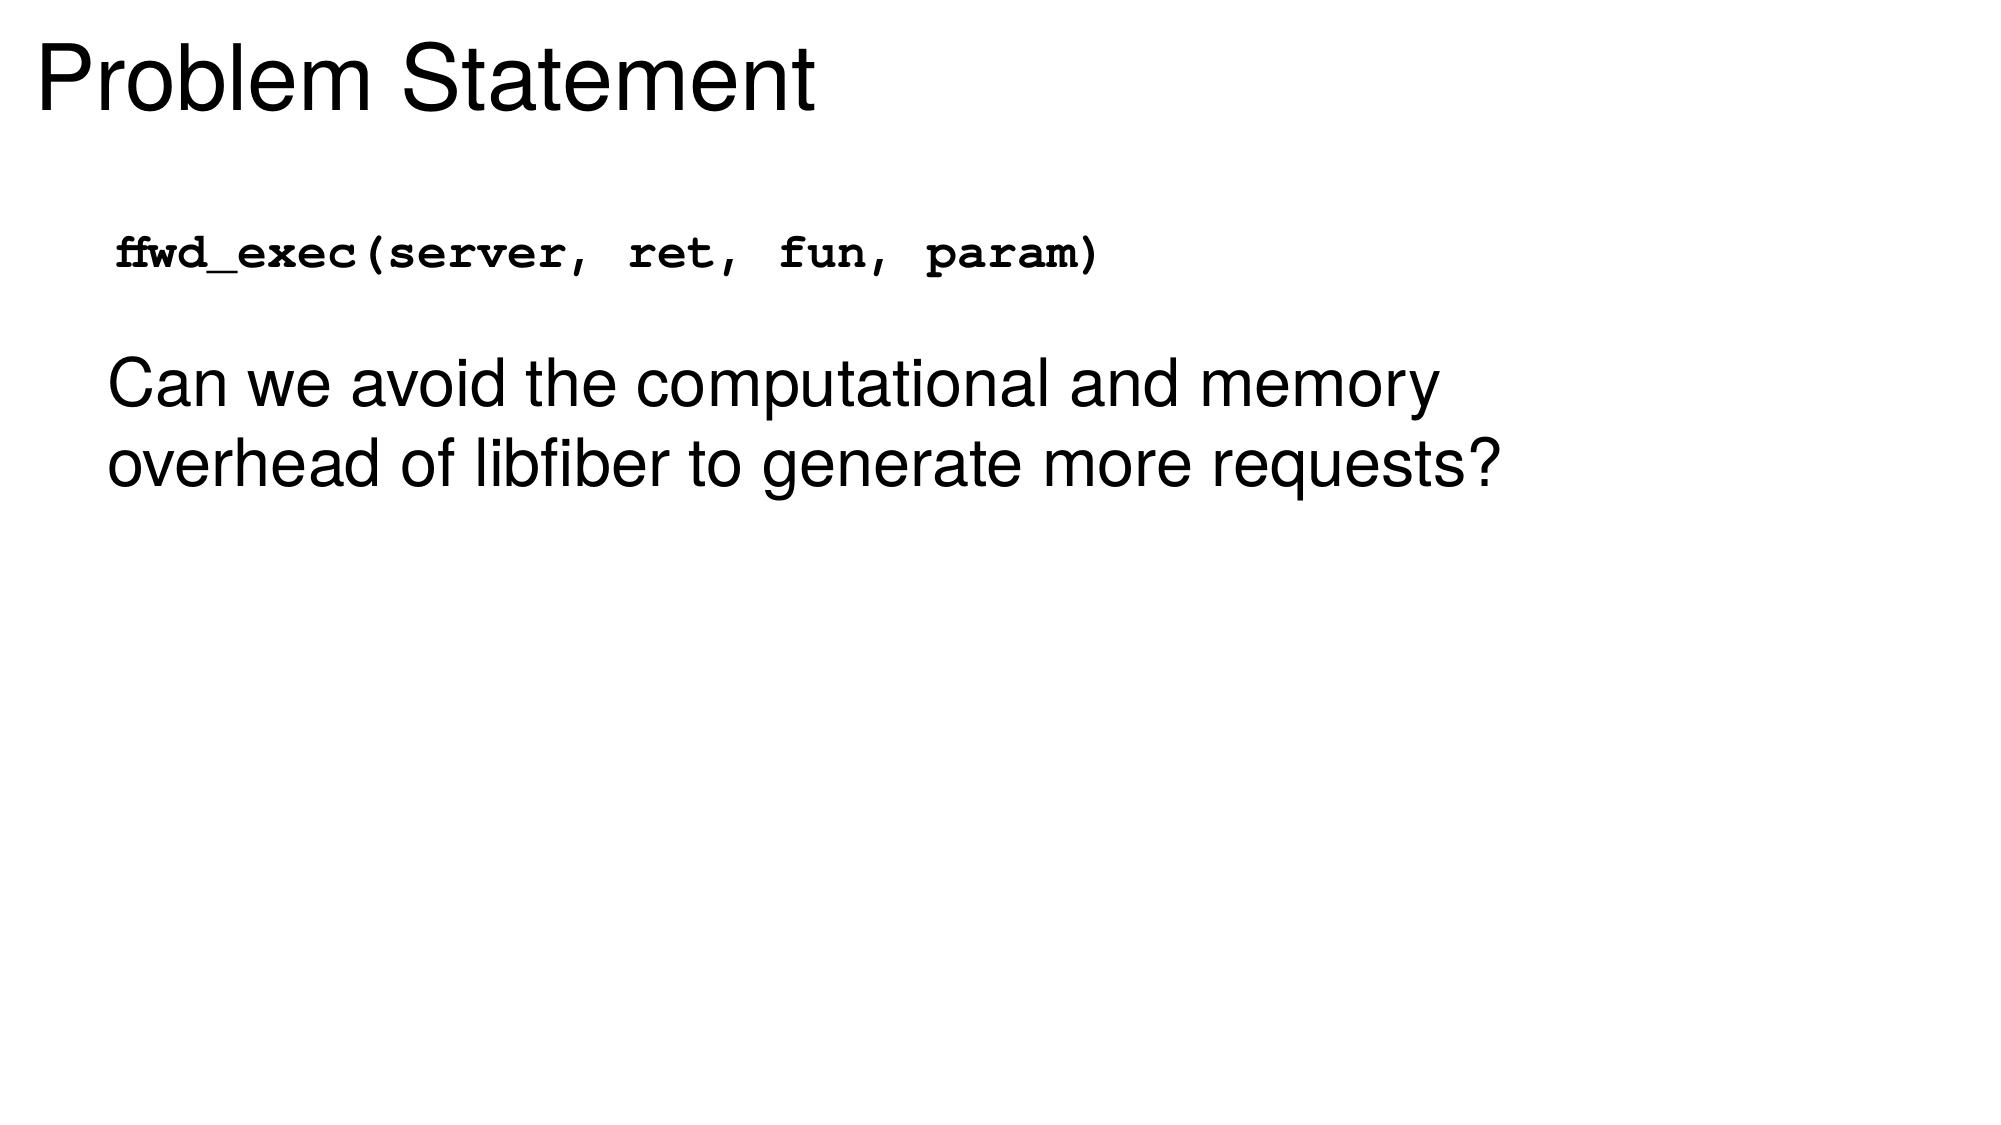

# Problem Statement
ffwd_exec(server, ret, fun, param)
Can we avoid the computational and memory
overhead of libfiber to generate more requests?